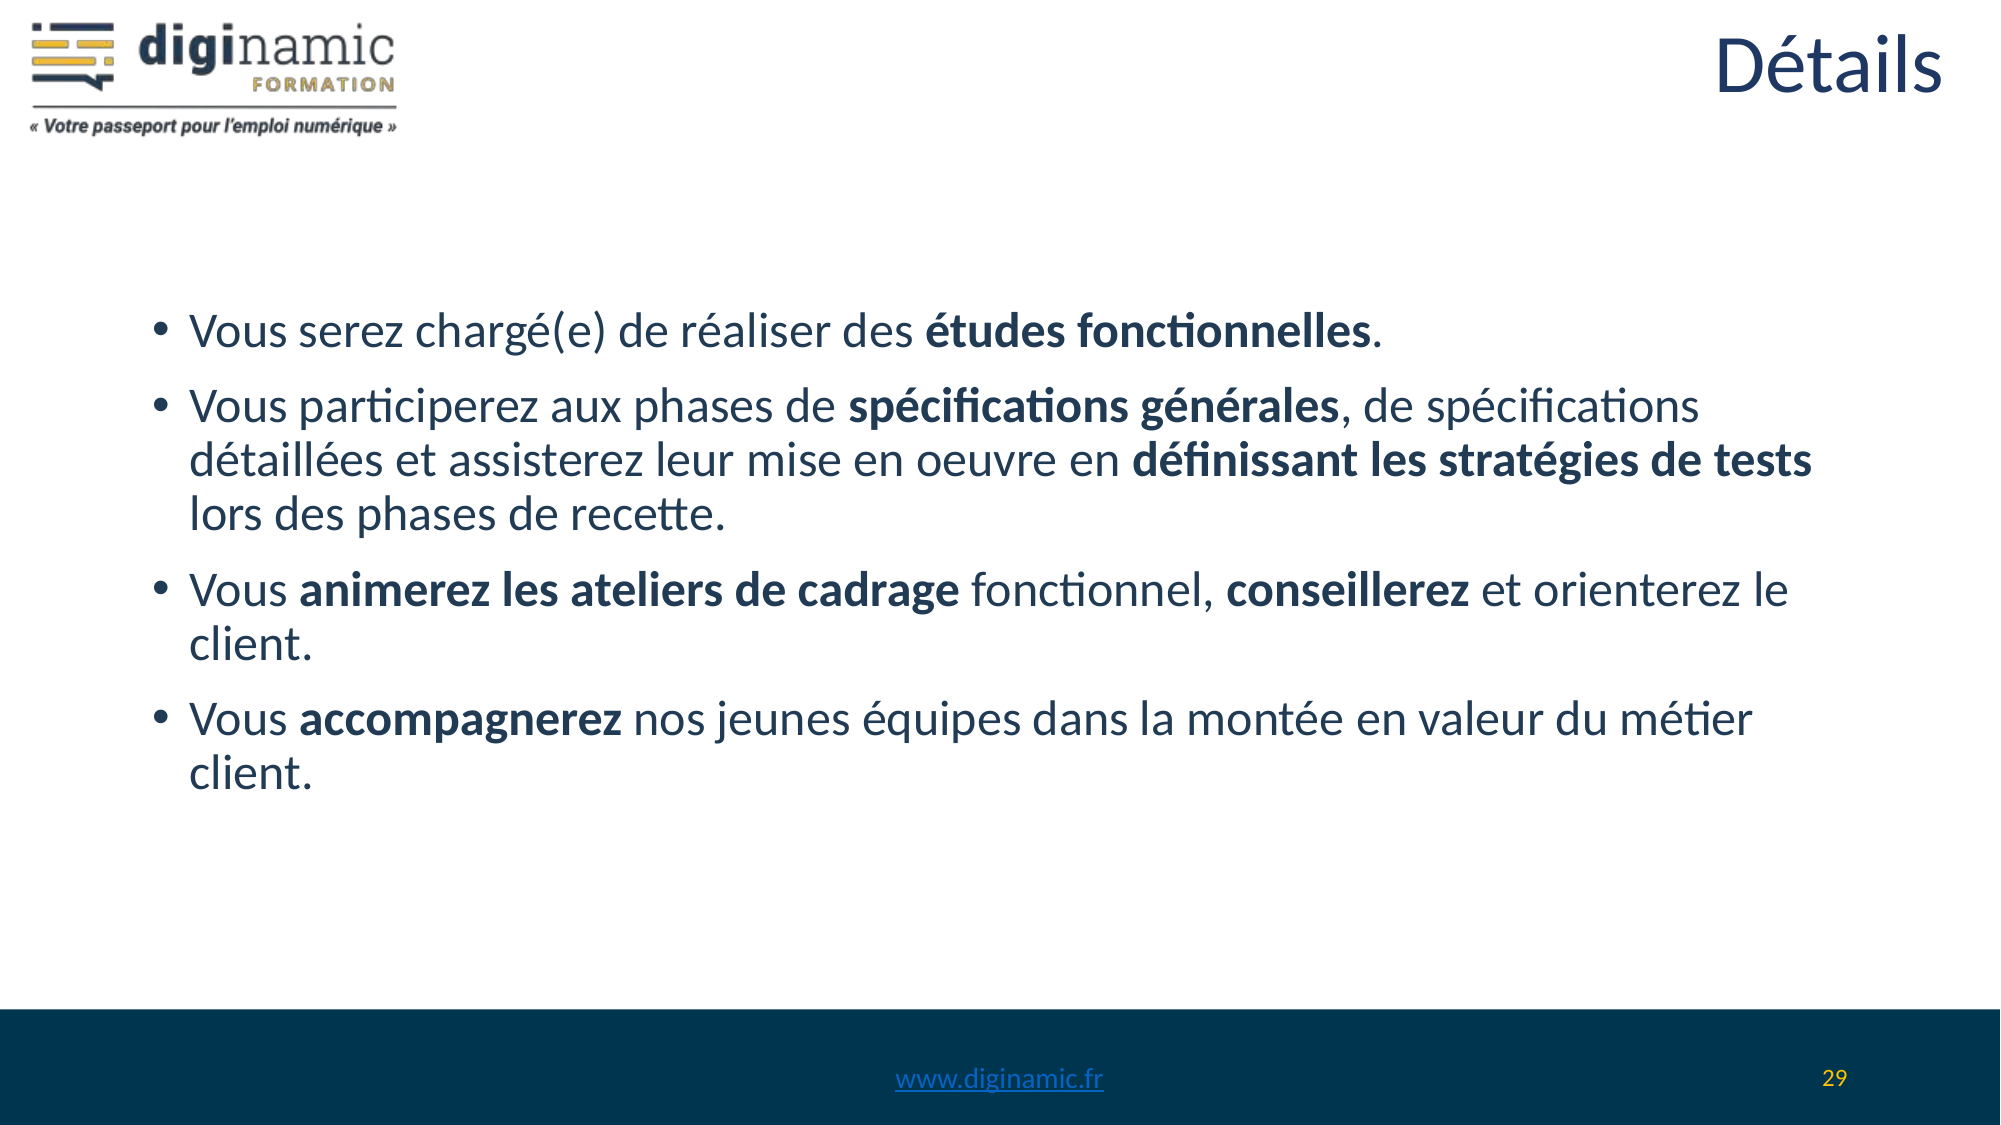

# Détails
Vous serez chargé(e) de réaliser des études fonctionnelles.
Vous participerez aux phases de spécifications générales, de spécifications détaillées et assisterez leur mise en oeuvre en définissant les stratégies de tests lors des phases de recette.
Vous animerez les ateliers de cadrage fonctionnel, conseillerez et orienterez le client.
Vous accompagnerez nos jeunes équipes dans la montée en valeur du métier client.
www.diginamic.fr
29